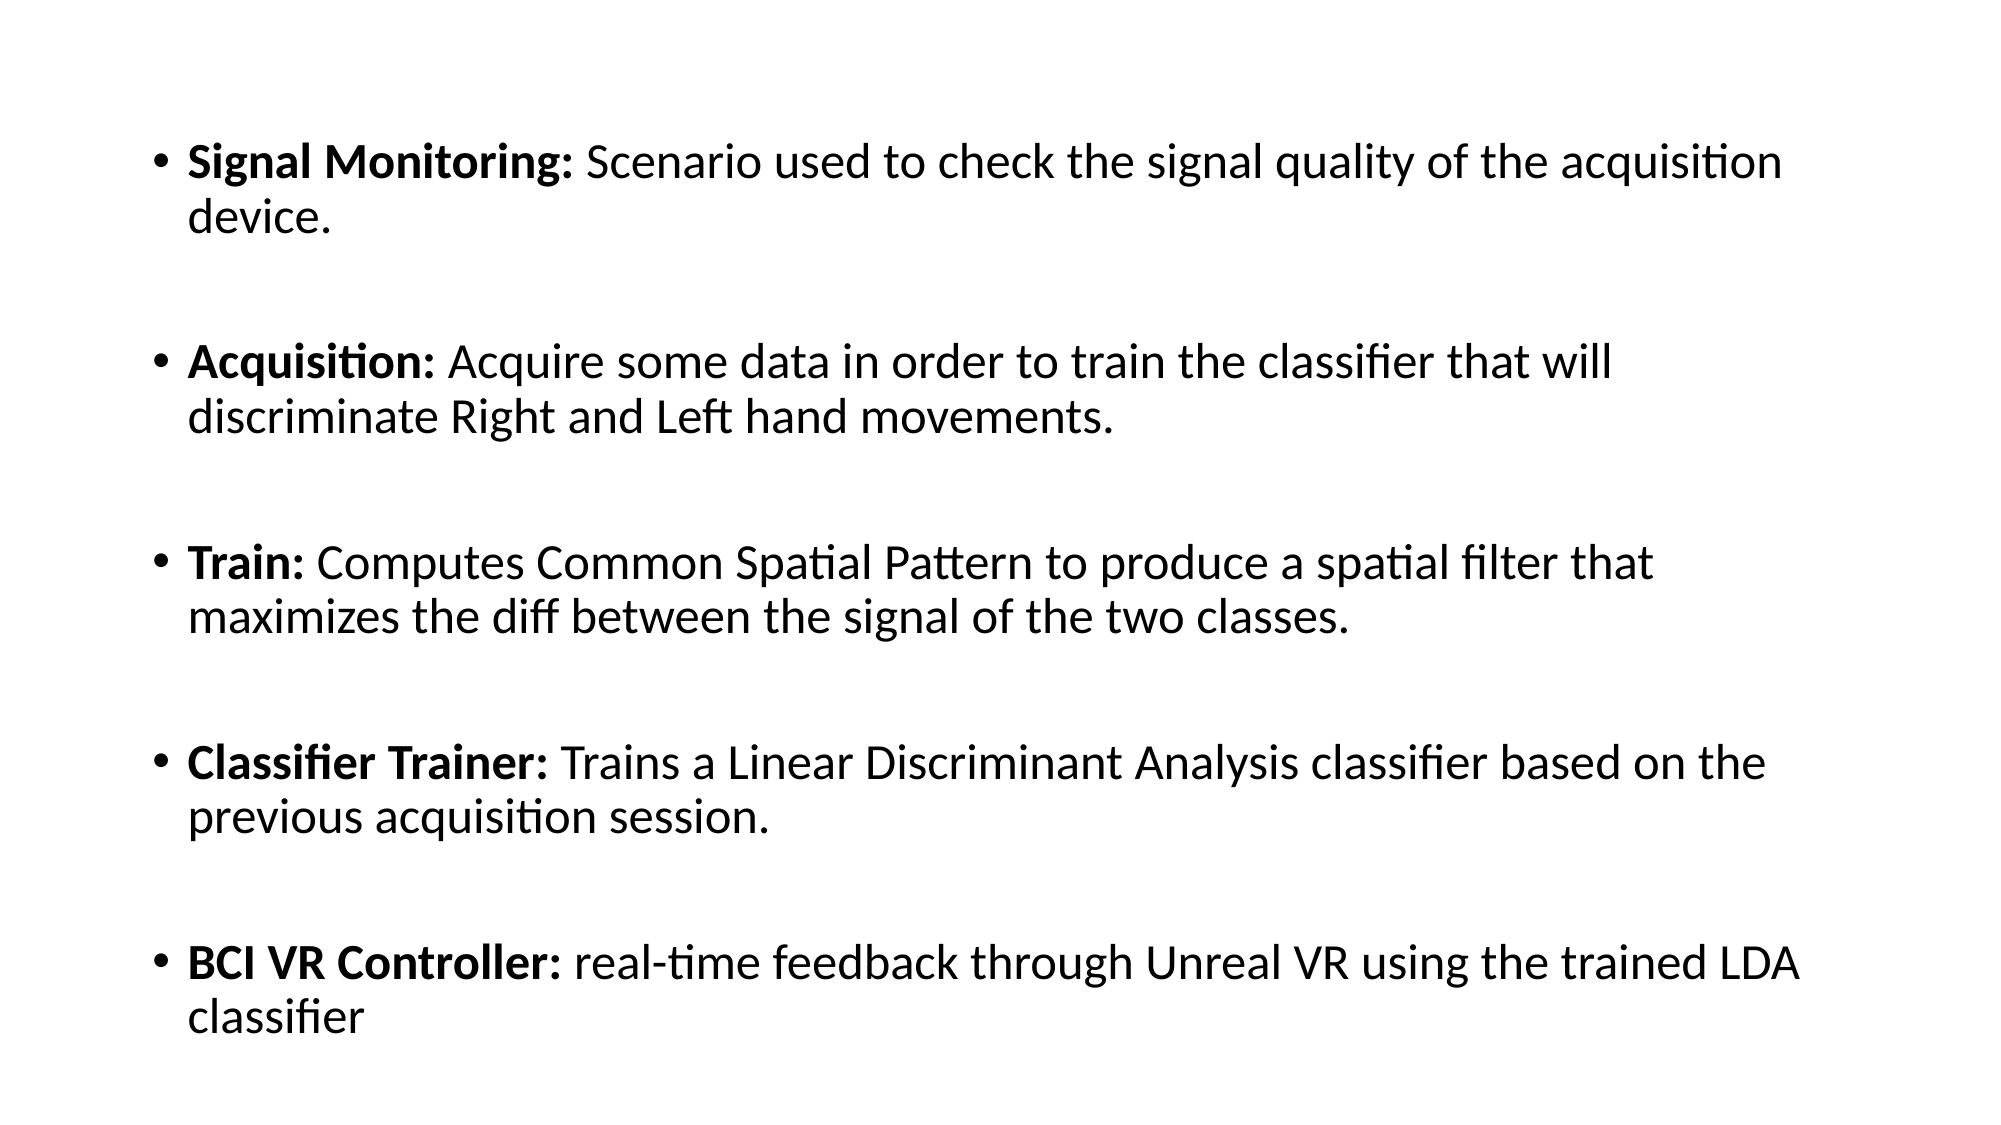

Signal Monitoring: Scenario used to check the signal quality of the acquisition device.

Acquisition: Acquire some data in order to train the classifier that will discriminate Right and Left hand movements.

Train: Computes Common Spatial Pattern to produce a spatial filter that maximizes the diff between the signal of the two classes.

Classifier Trainer: Trains a Linear Discriminant Analysis classifier based on the previous acquisition session.

BCI VR Controller: real-time feedback through Unreal VR using the trained LDA classifier